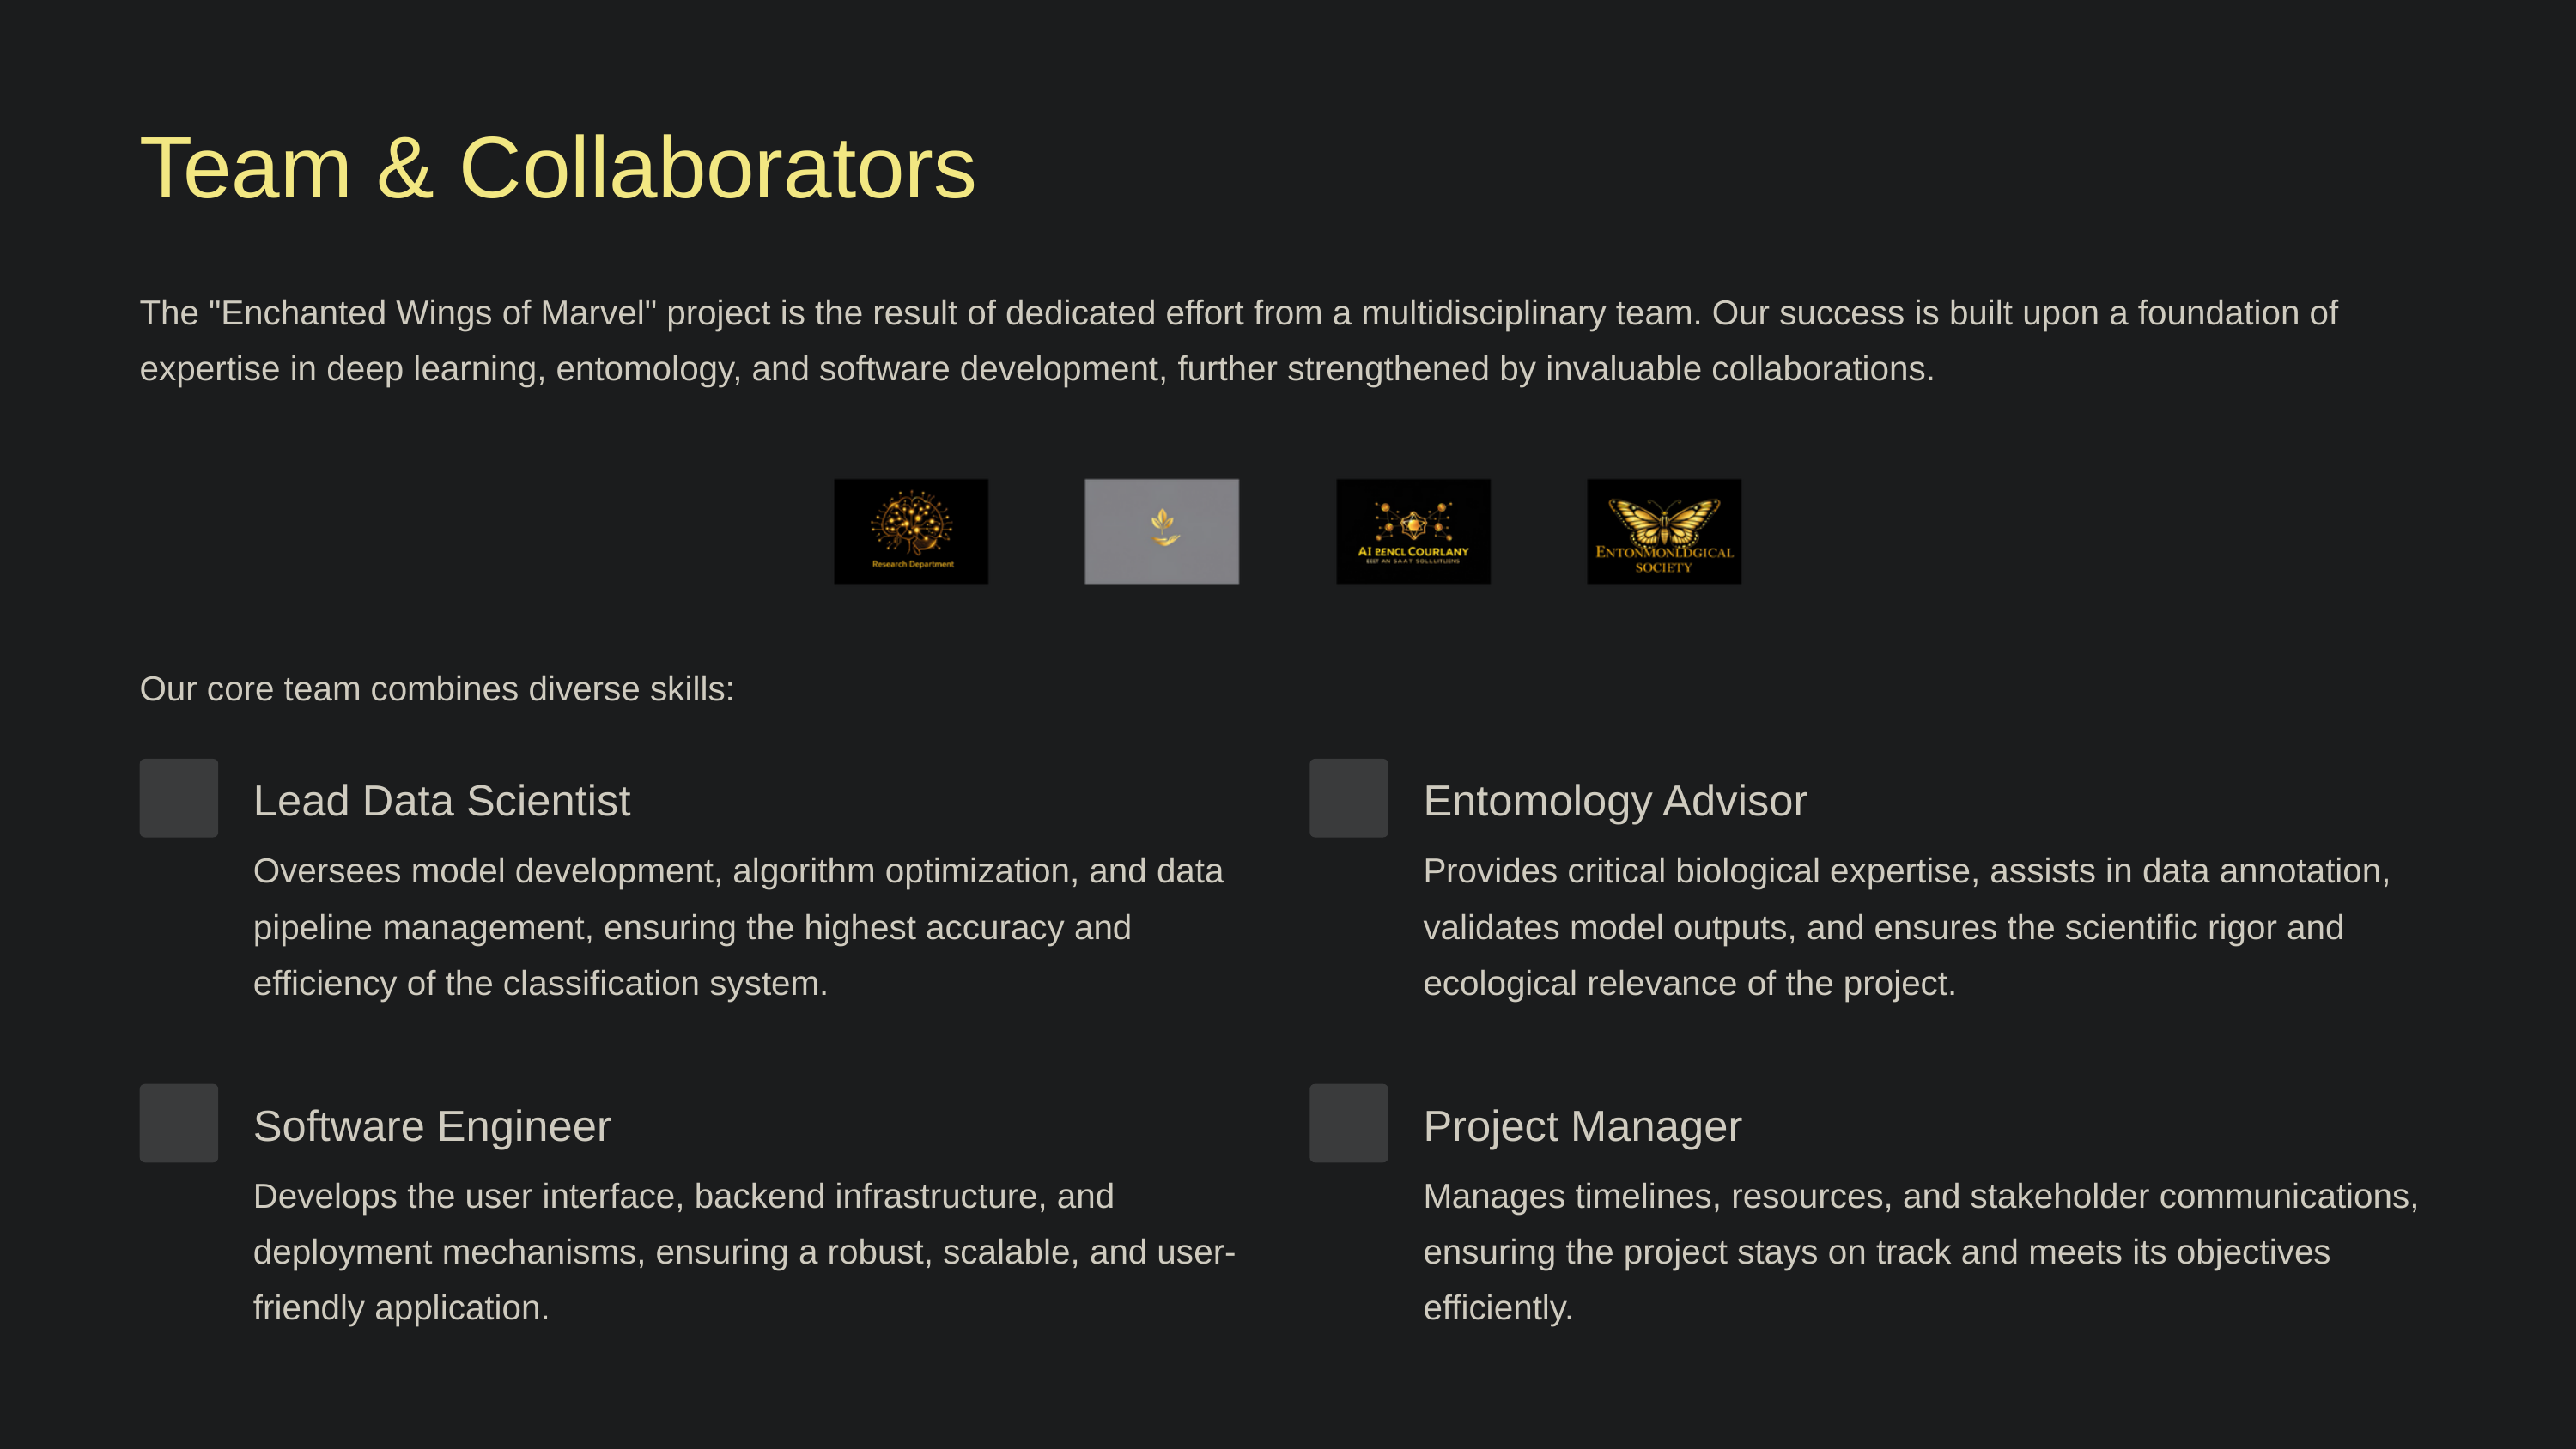

Team & Collaborators
The "Enchanted Wings of Marvel" project is the result of dedicated effort from a multidisciplinary team. Our success is built upon a foundation of expertise in deep learning, entomology, and software development, further strengthened by invaluable collaborations.

Our core team combines diverse skills:

Lead Data Scientist
Entomology Advisor
Oversees model development, algorithm optimization, and data pipeline management, ensuring the highest accuracy and efficiency of the classification system.
Provides critical biological expertise, assists in data annotation, validates model outputs, and ensures the scientific rigor and ecological relevance of the project.

Software Engineer
Project Manager
Develops the user interface, backend infrastructure, and deployment mechanisms, ensuring a robust, scalable, and user-friendly application.
Manages timelines, resources, and stakeholder communications, ensuring the project stays on track and meets its objectives efficiently.